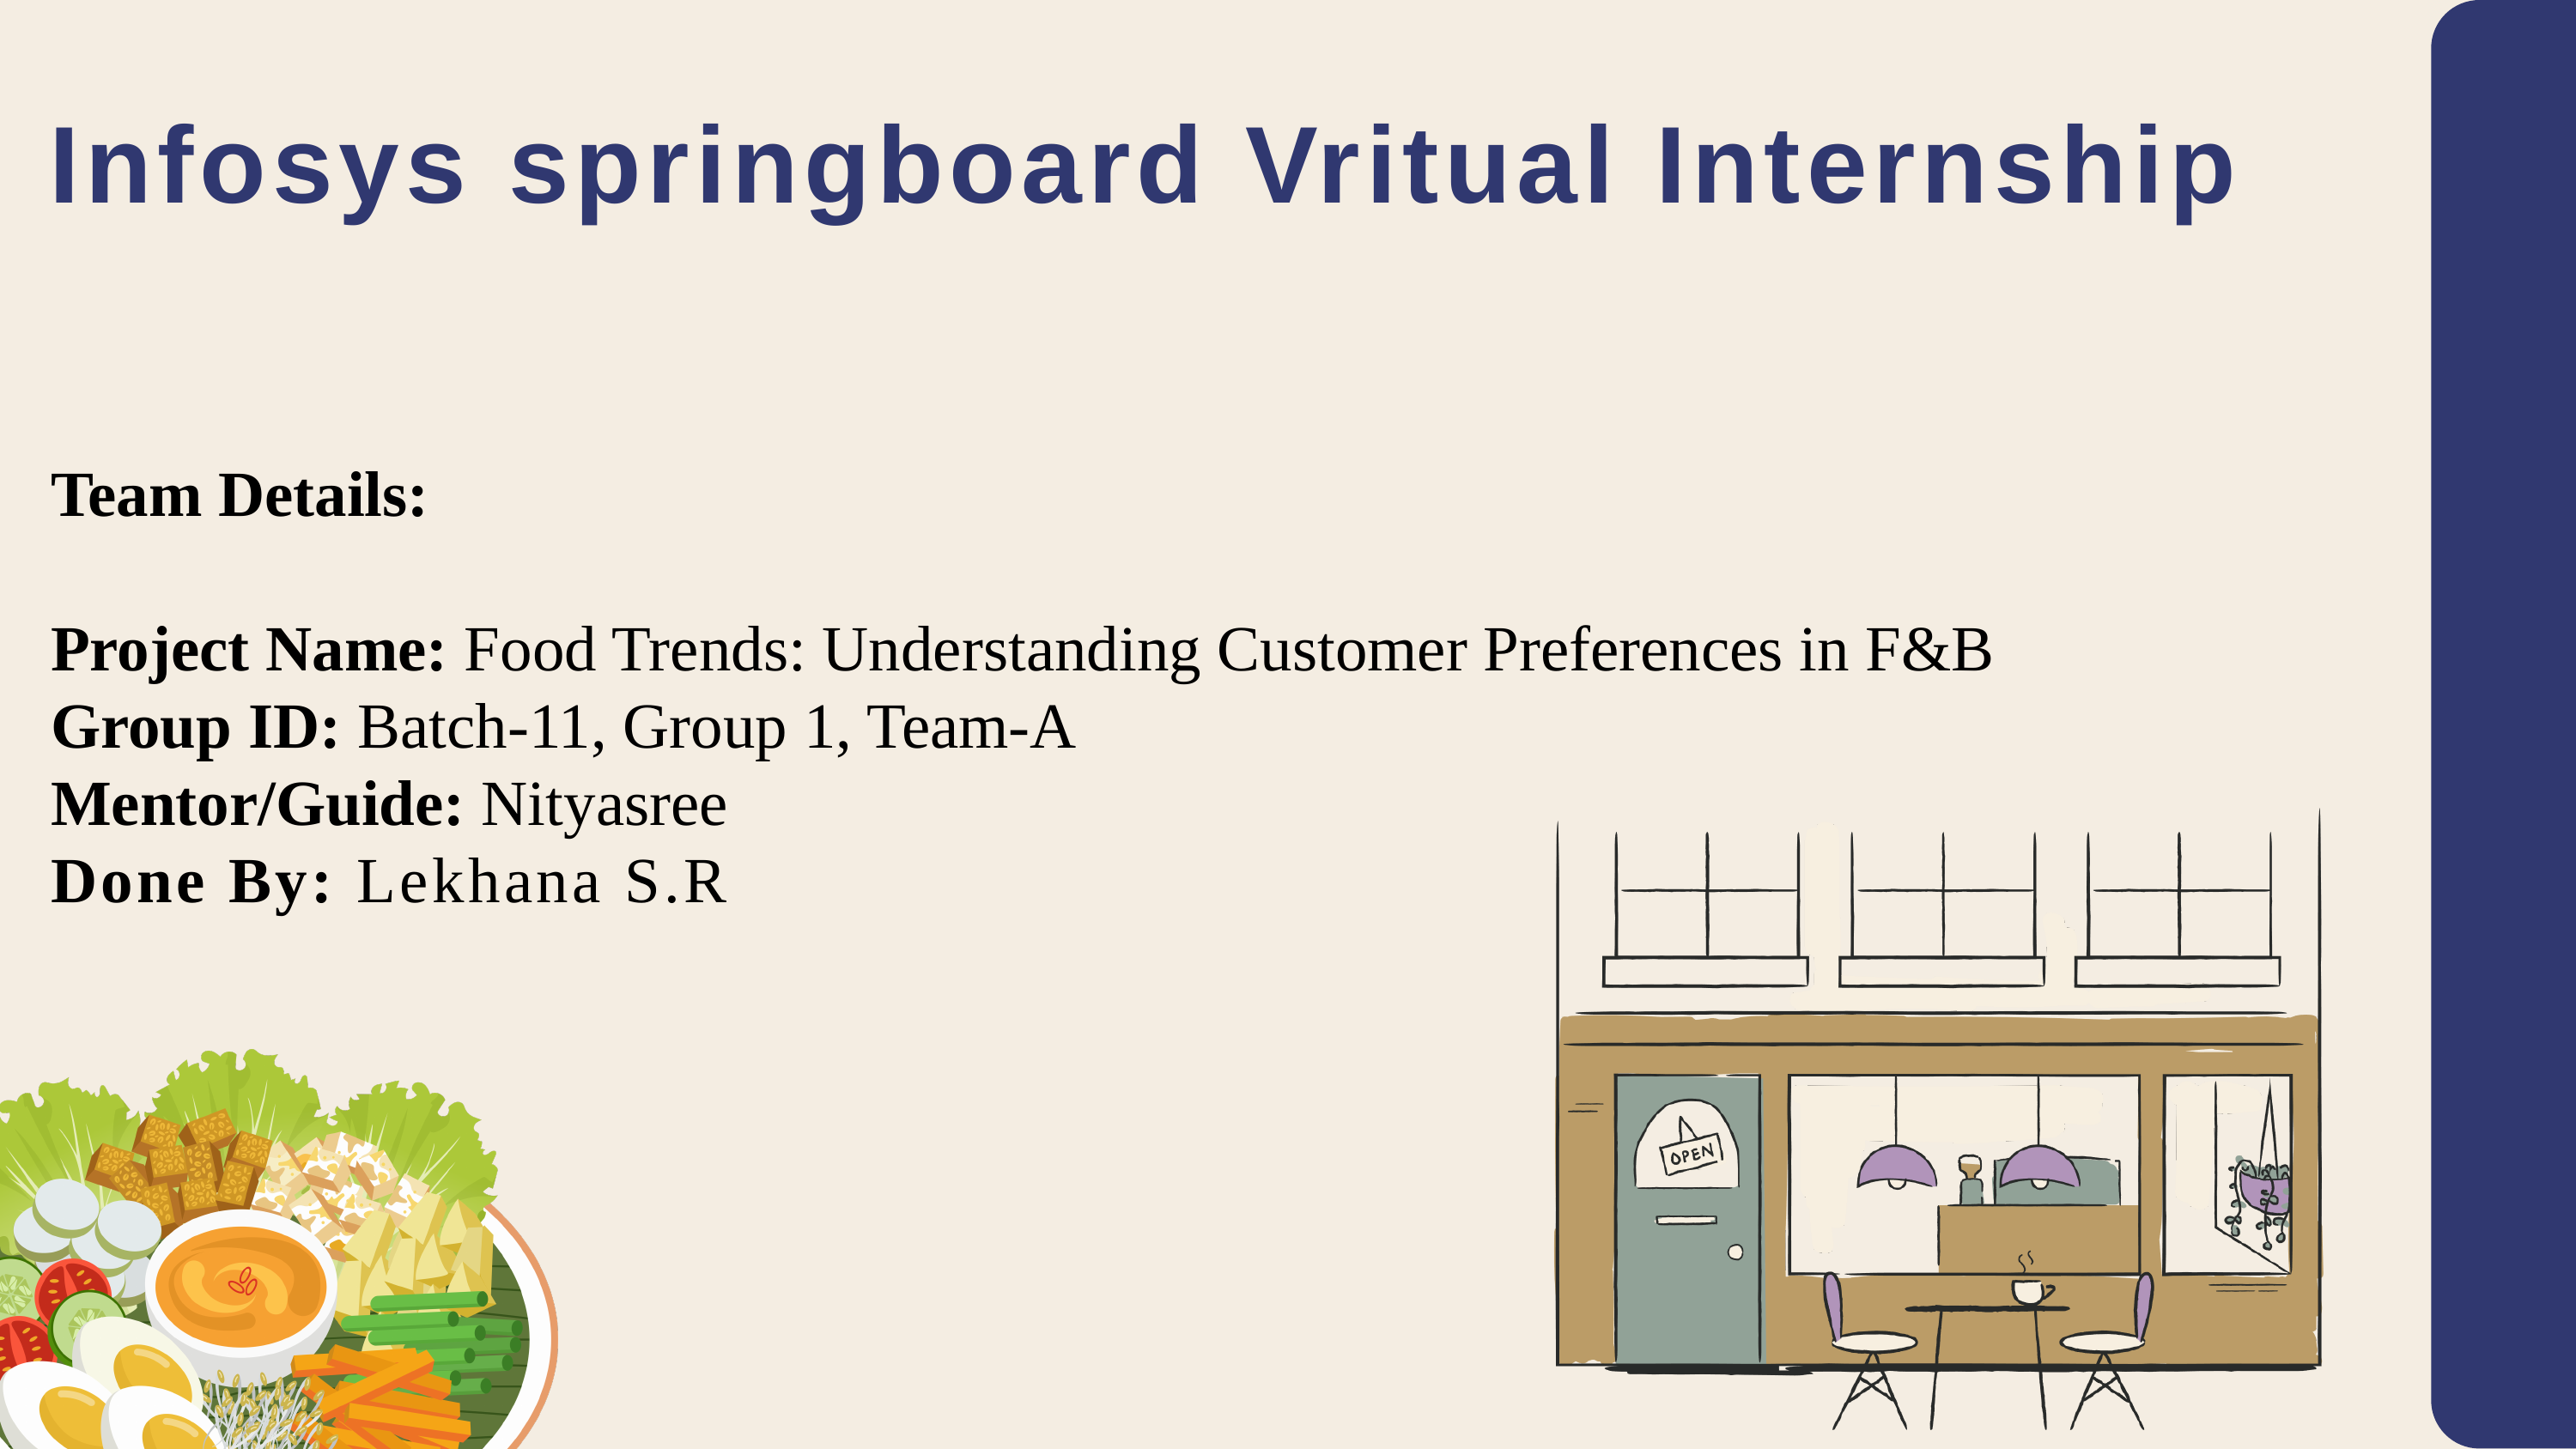

Infosys springboard Vritual Internship

Team Details:

Project Name: Food Trends: Understanding Customer Preferences in F&B
Group ID: Batch-11, Group 1, Team-A
Mentor/Guide: Nityasree
Done By: Lekhana S.R